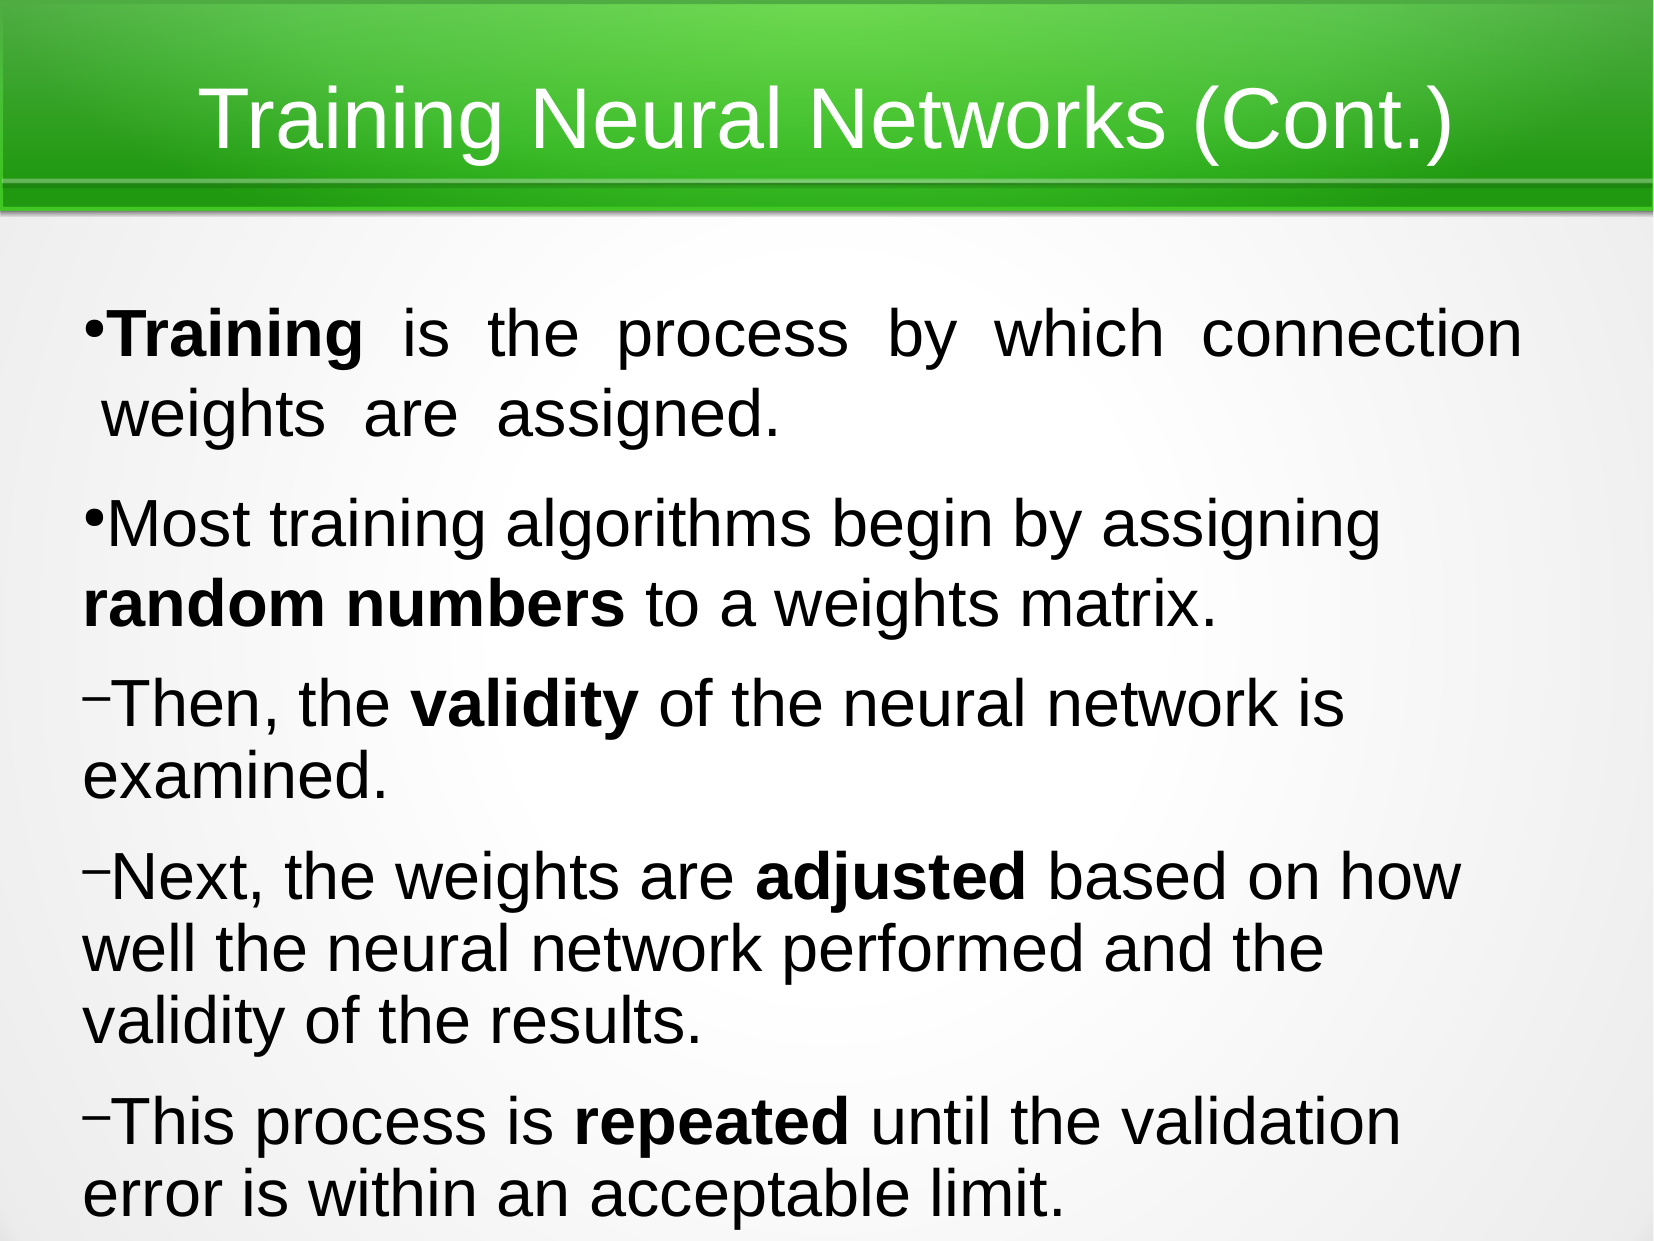

Training Neural Networks (Cont.)
Training  is  the  process  by  which  connection  weights  are  assigned.
Most training algorithms begin by assigning random numbers to a weights matrix.
Then, the validity of the neural network is examined.
Next, the weights are adjusted based on how well the neural network performed and the validity of the results.
This process is repeated until the validation error is within an acceptable limit.